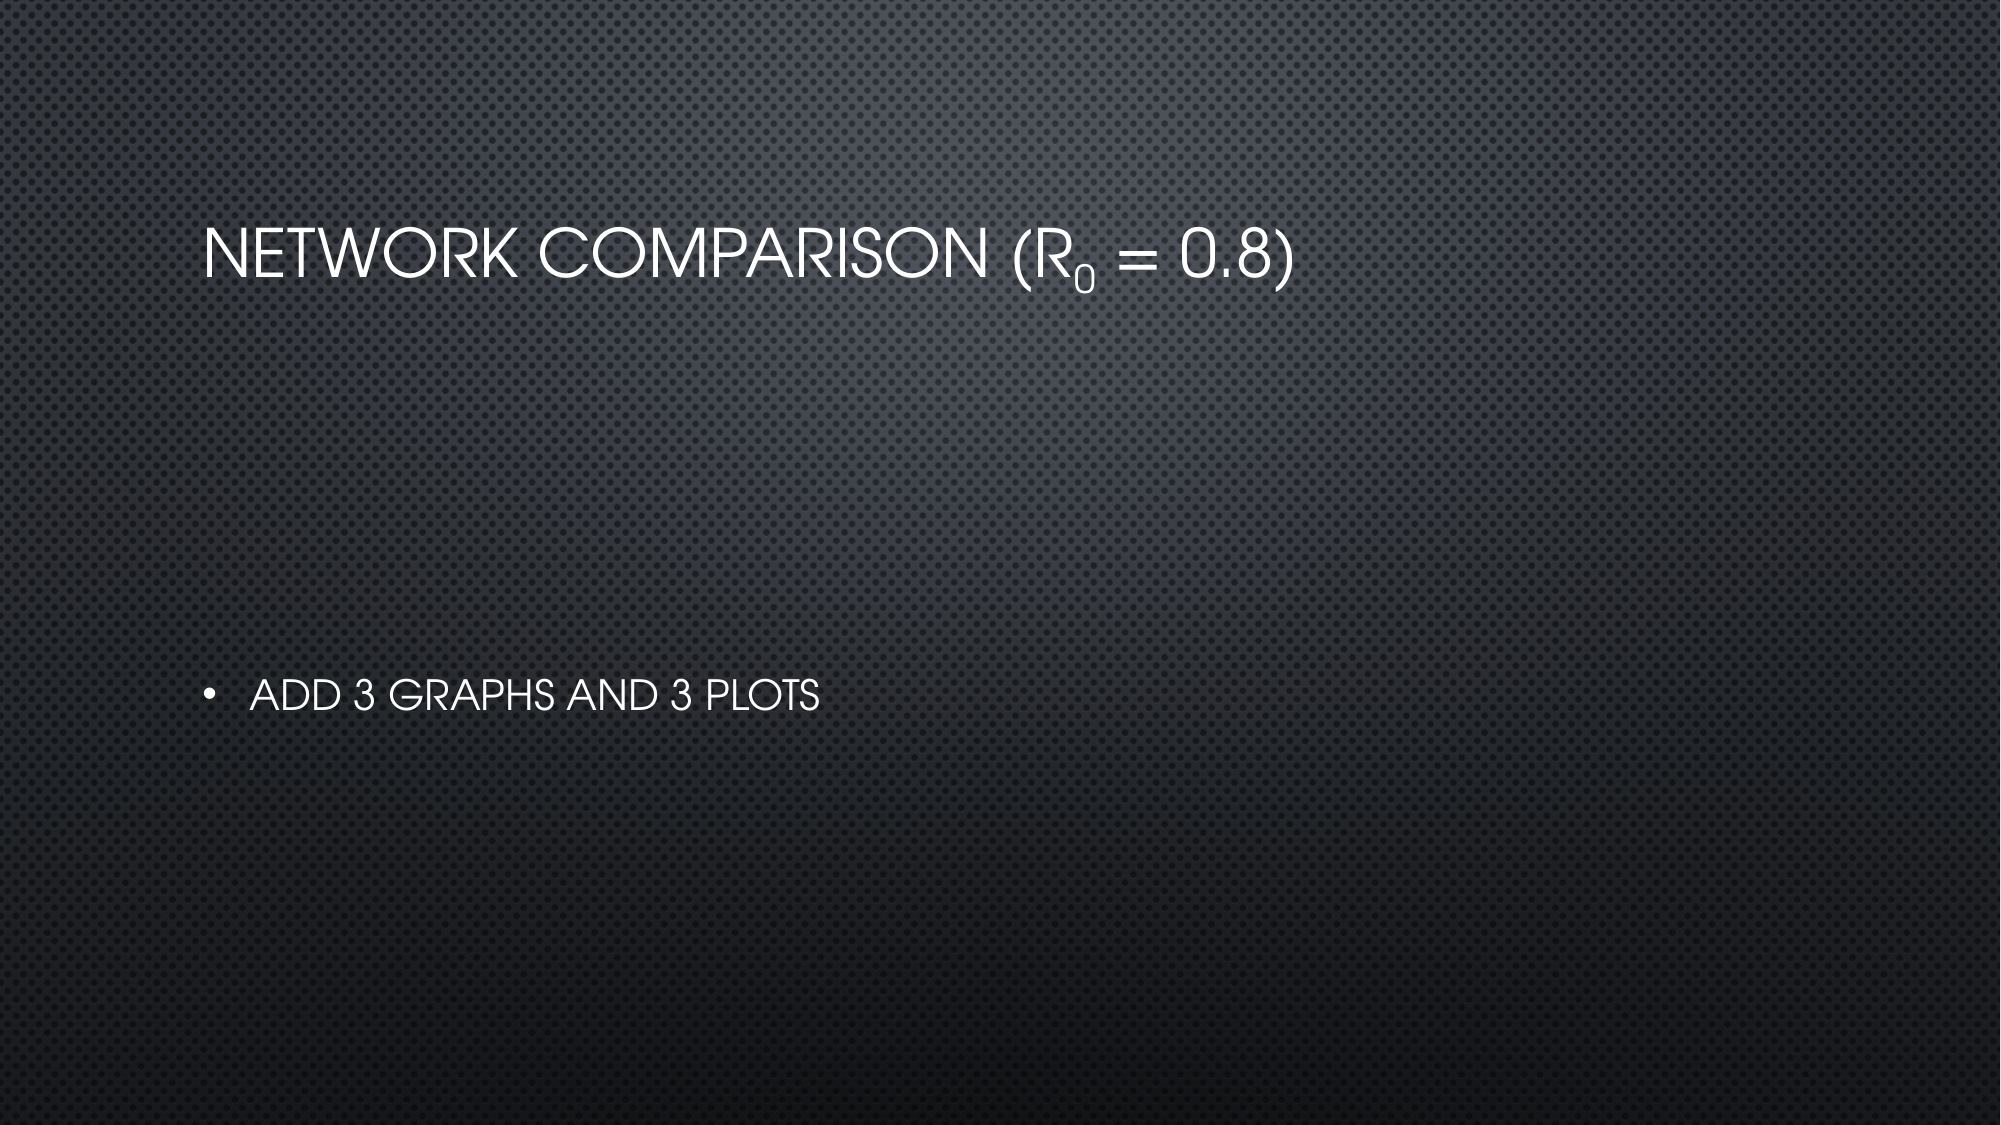

# Network Comparison (R0 = 0.8)
Add 3 graphs and 3 Plots